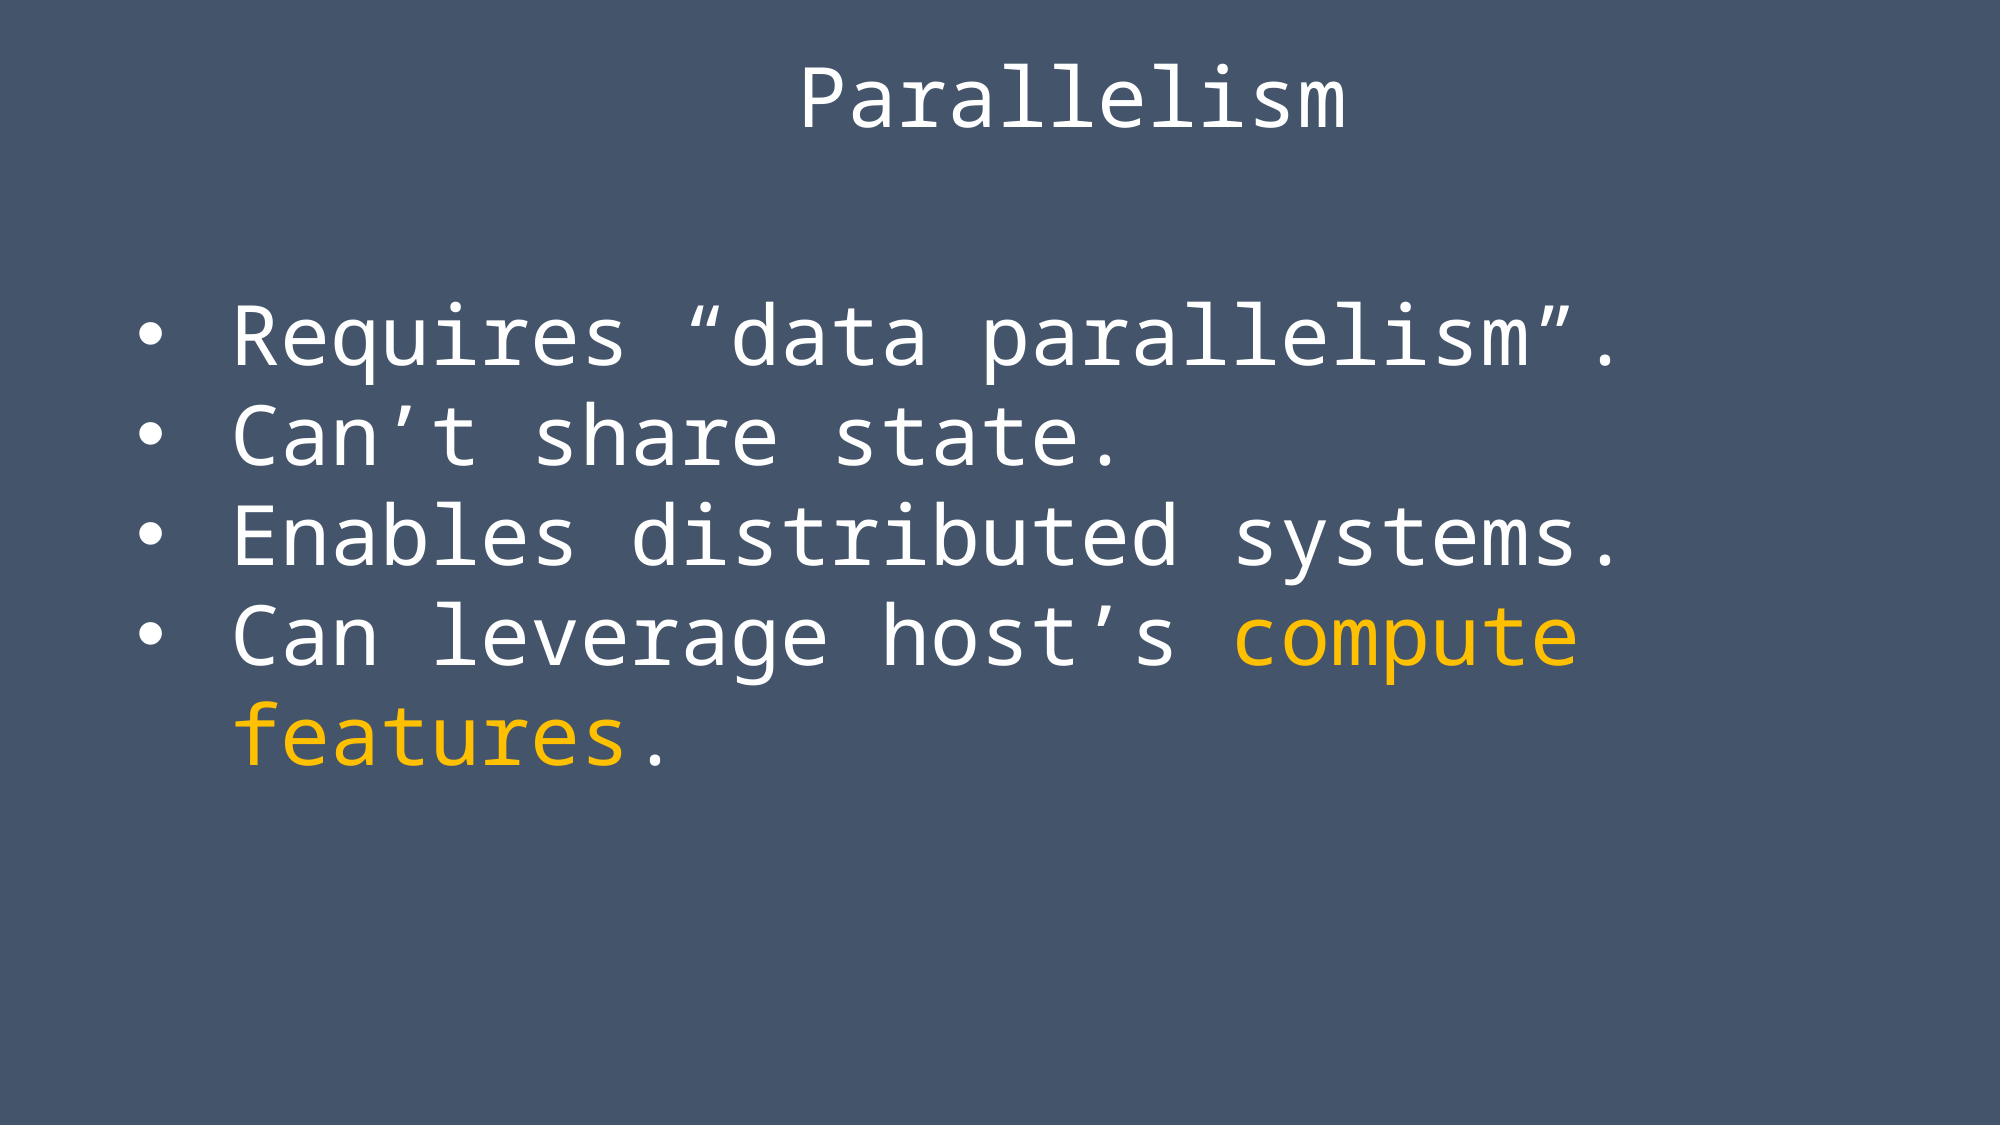

Parallelism
Requires “data parallelism”.
Can’t share state.
Enables distributed systems.
Can leverage host’s compute features.